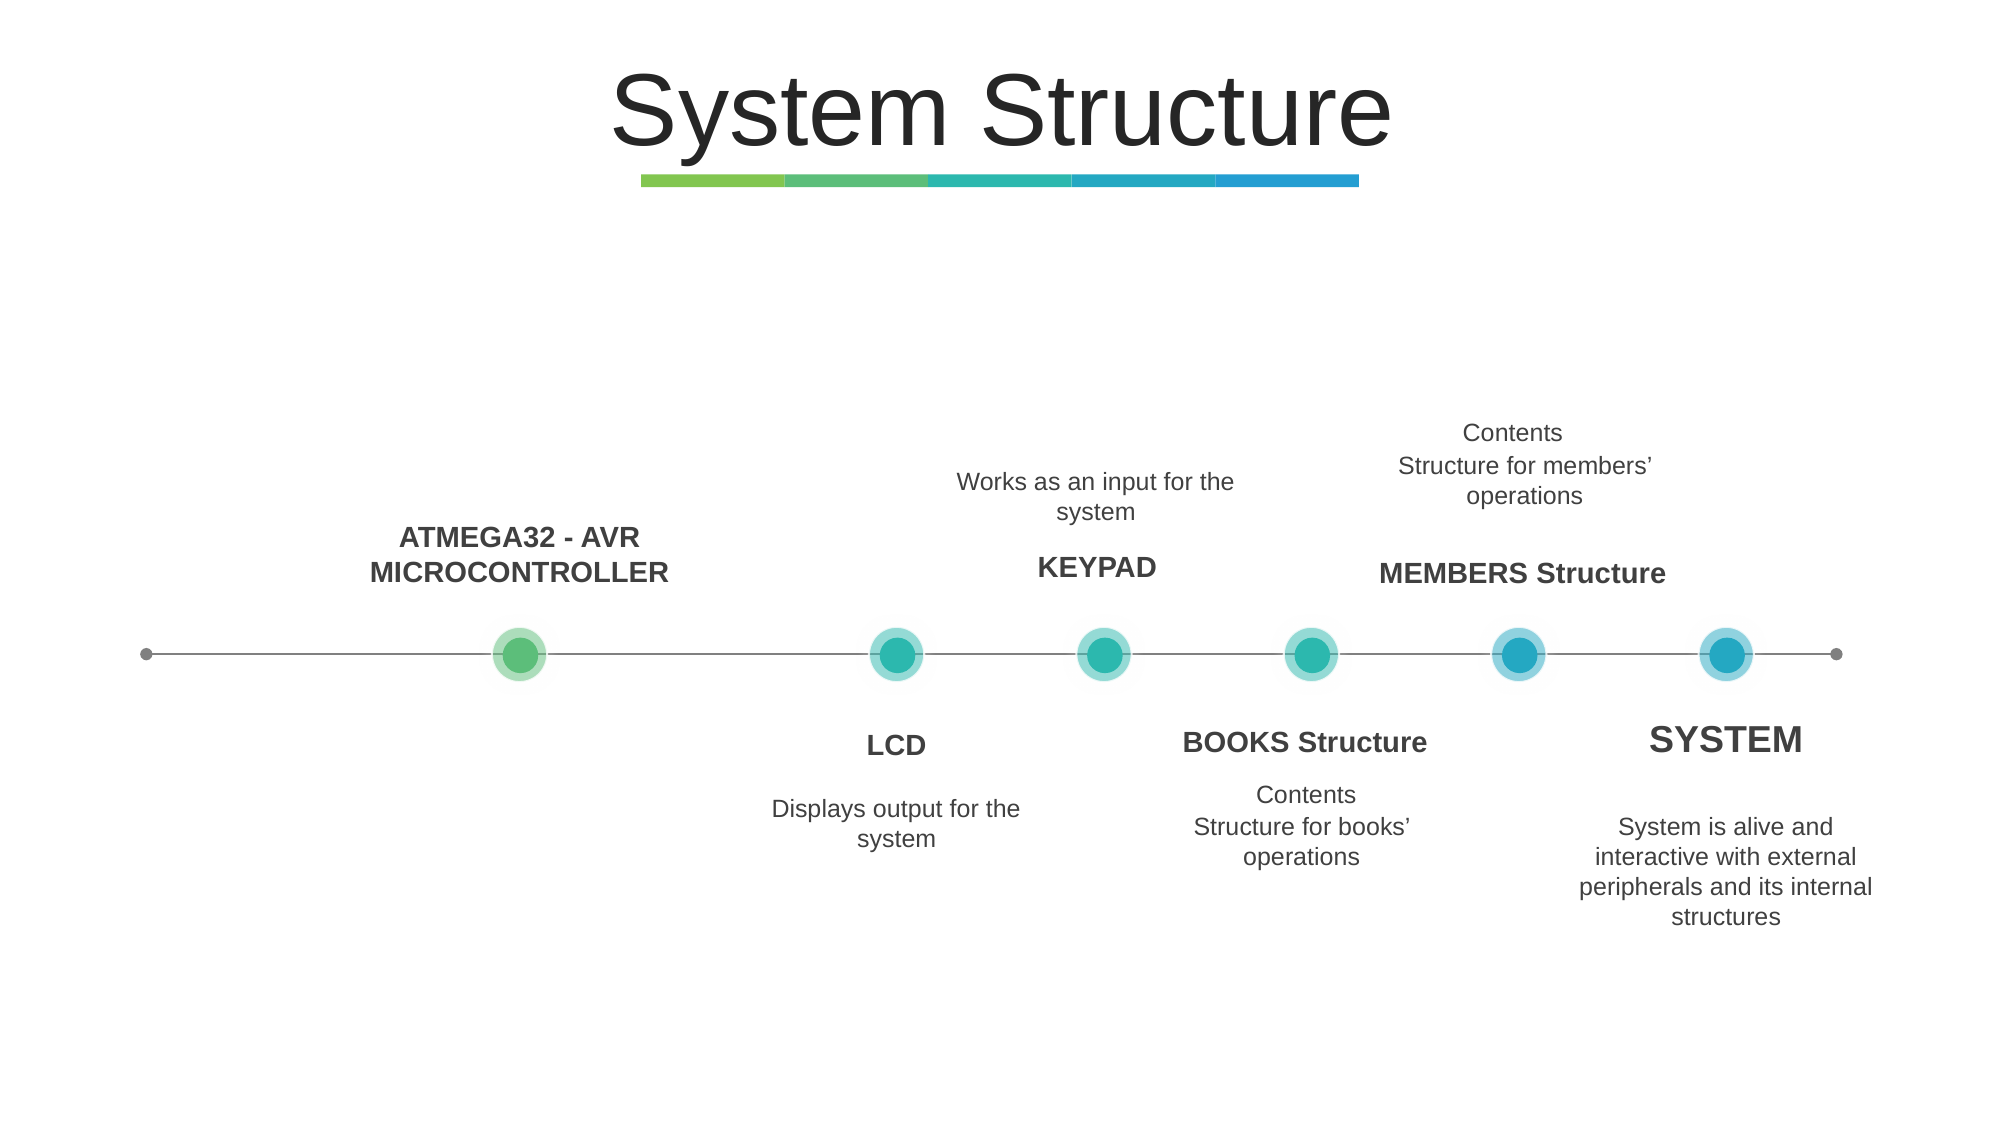

System Structure
Contents
Structure for members’ operations
Works as an input for the system
ATMEGA32 - AVR MICROCONTROLLER

KEYPAD
MEMBERS Structure

SYSTEM
BOOKS Structure
LCD
Contents
Structure for books’ operations
Displays output for the system
System is alive and interactive with external peripherals and its internal structures